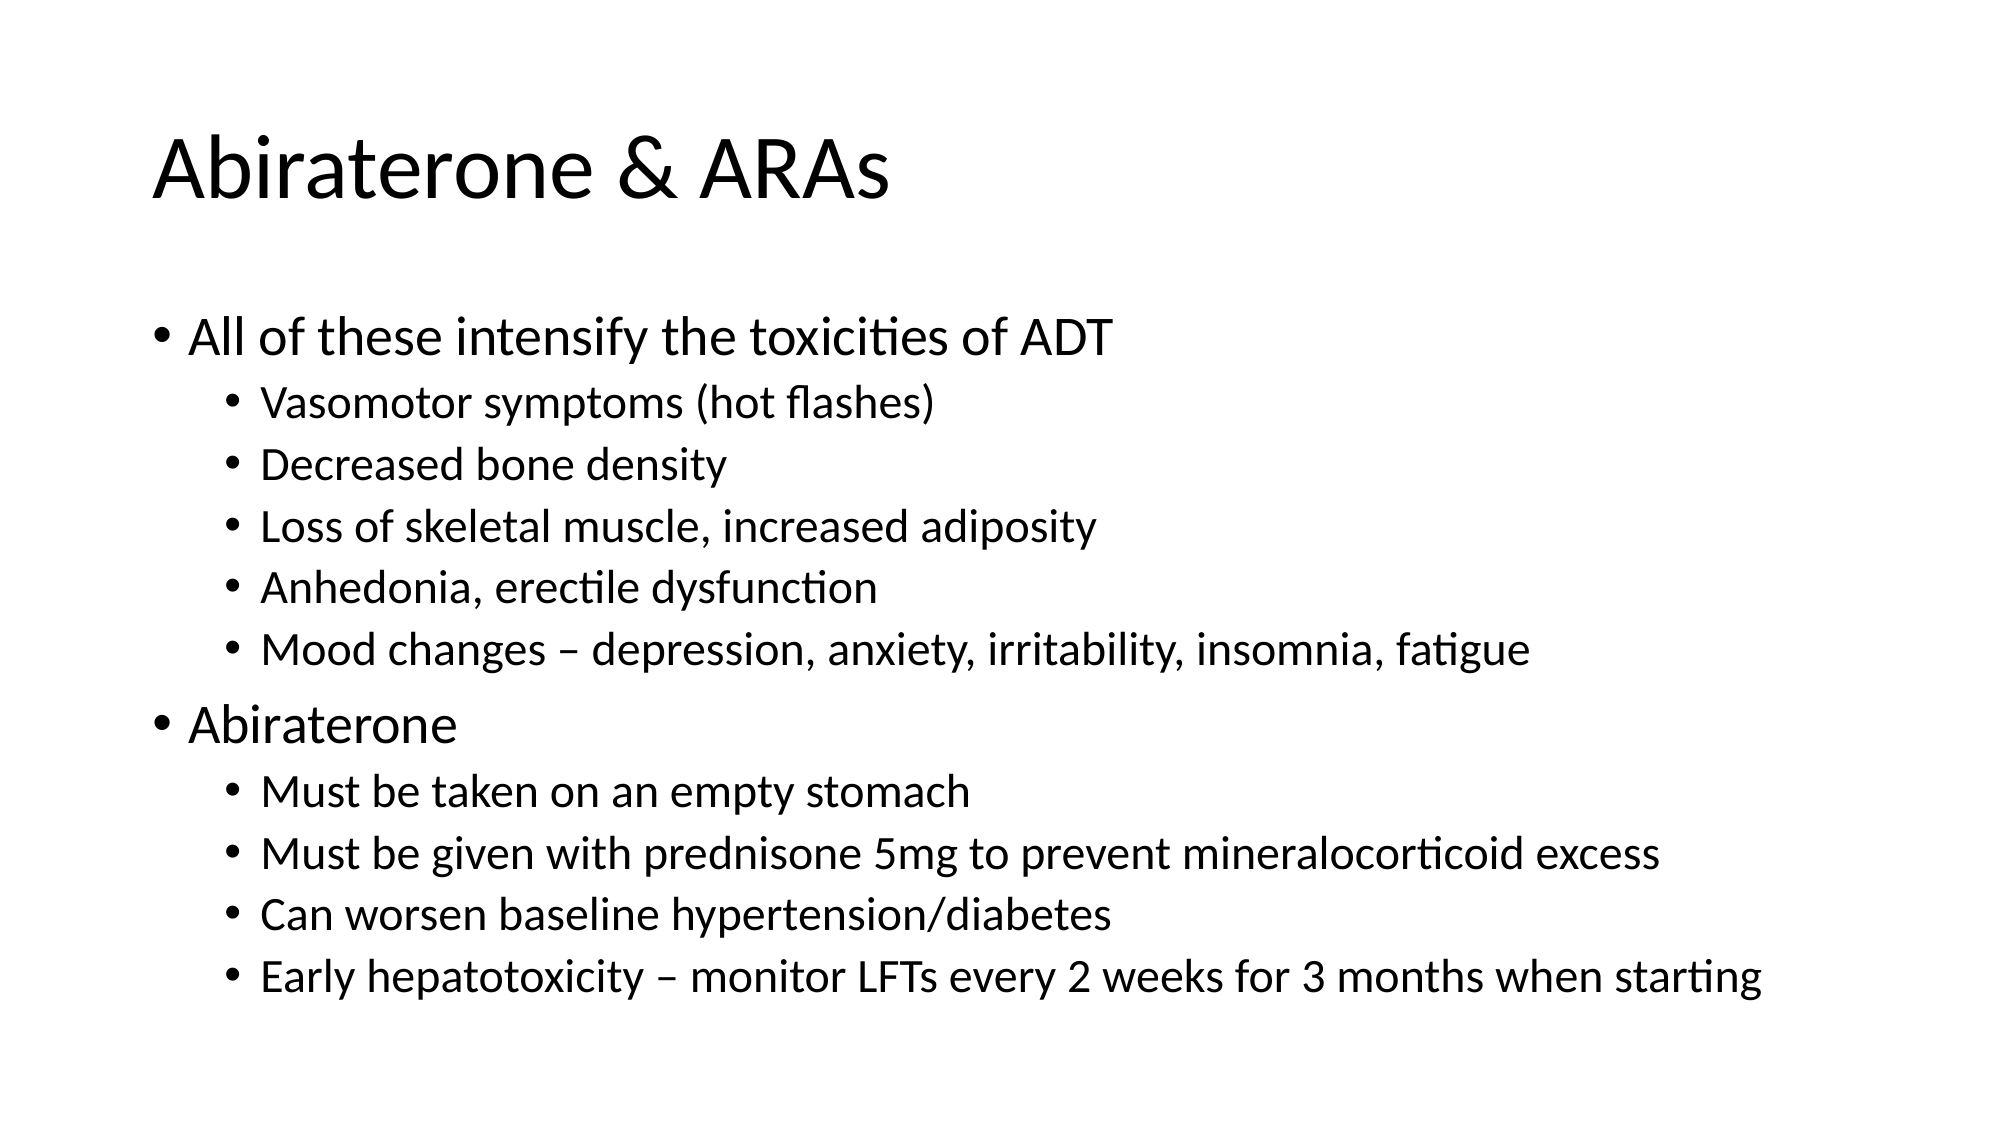

# Abiraterone & ARAs
All of these intensify the toxicities of ADT
Vasomotor symptoms (hot flashes)
Decreased bone density
Loss of skeletal muscle, increased adiposity
Anhedonia, erectile dysfunction
Mood changes – depression, anxiety, irritability, insomnia, fatigue
Abiraterone
Must be taken on an empty stomach
Must be given with prednisone 5mg to prevent mineralocorticoid excess
Can worsen baseline hypertension/diabetes
Early hepatotoxicity – monitor LFTs every 2 weeks for 3 months when starting